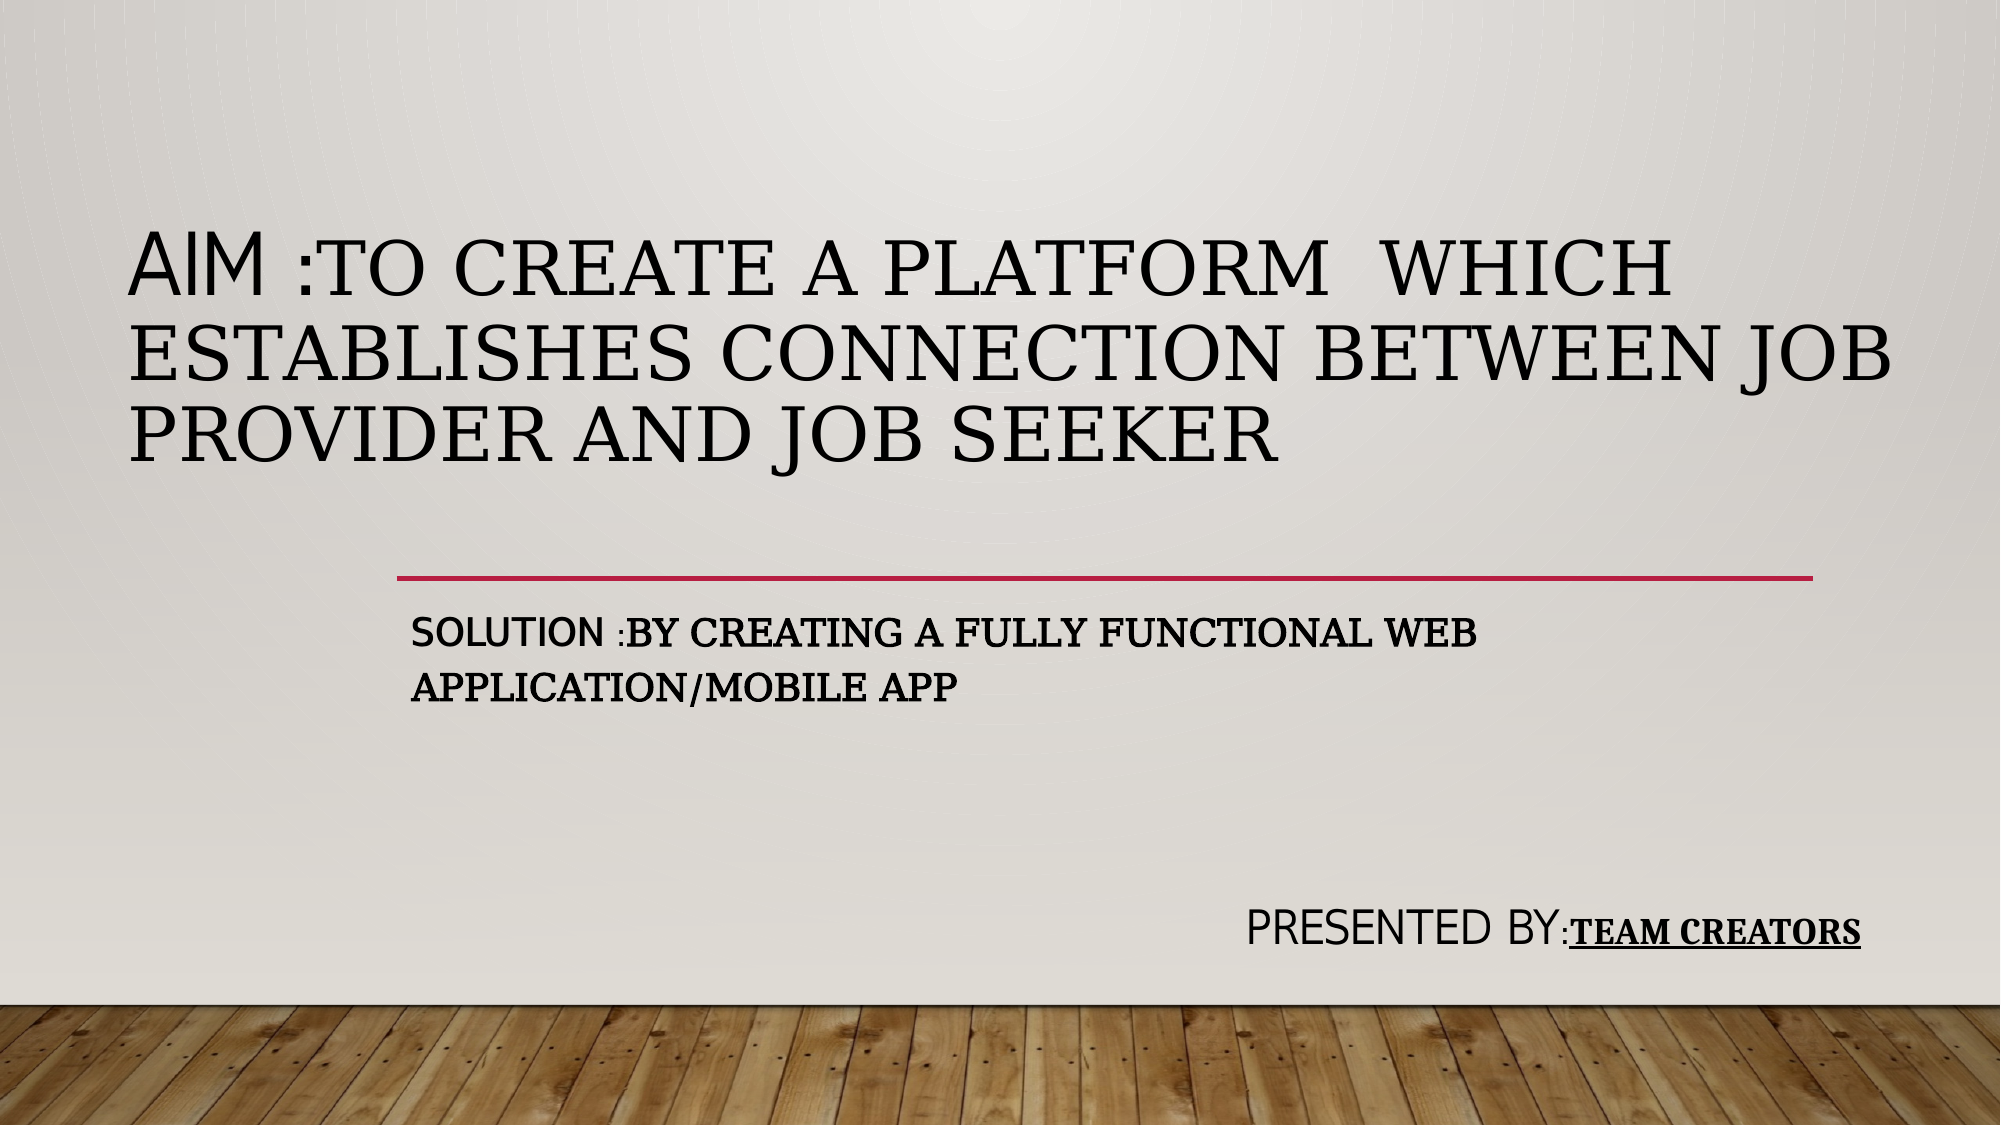

# AIM :To create a platform  which establishes connection between job provider and job seeker
SOLUTION :By creating a fully functional web application/mobile app
PRESENTED BY:TEAM CREATORS